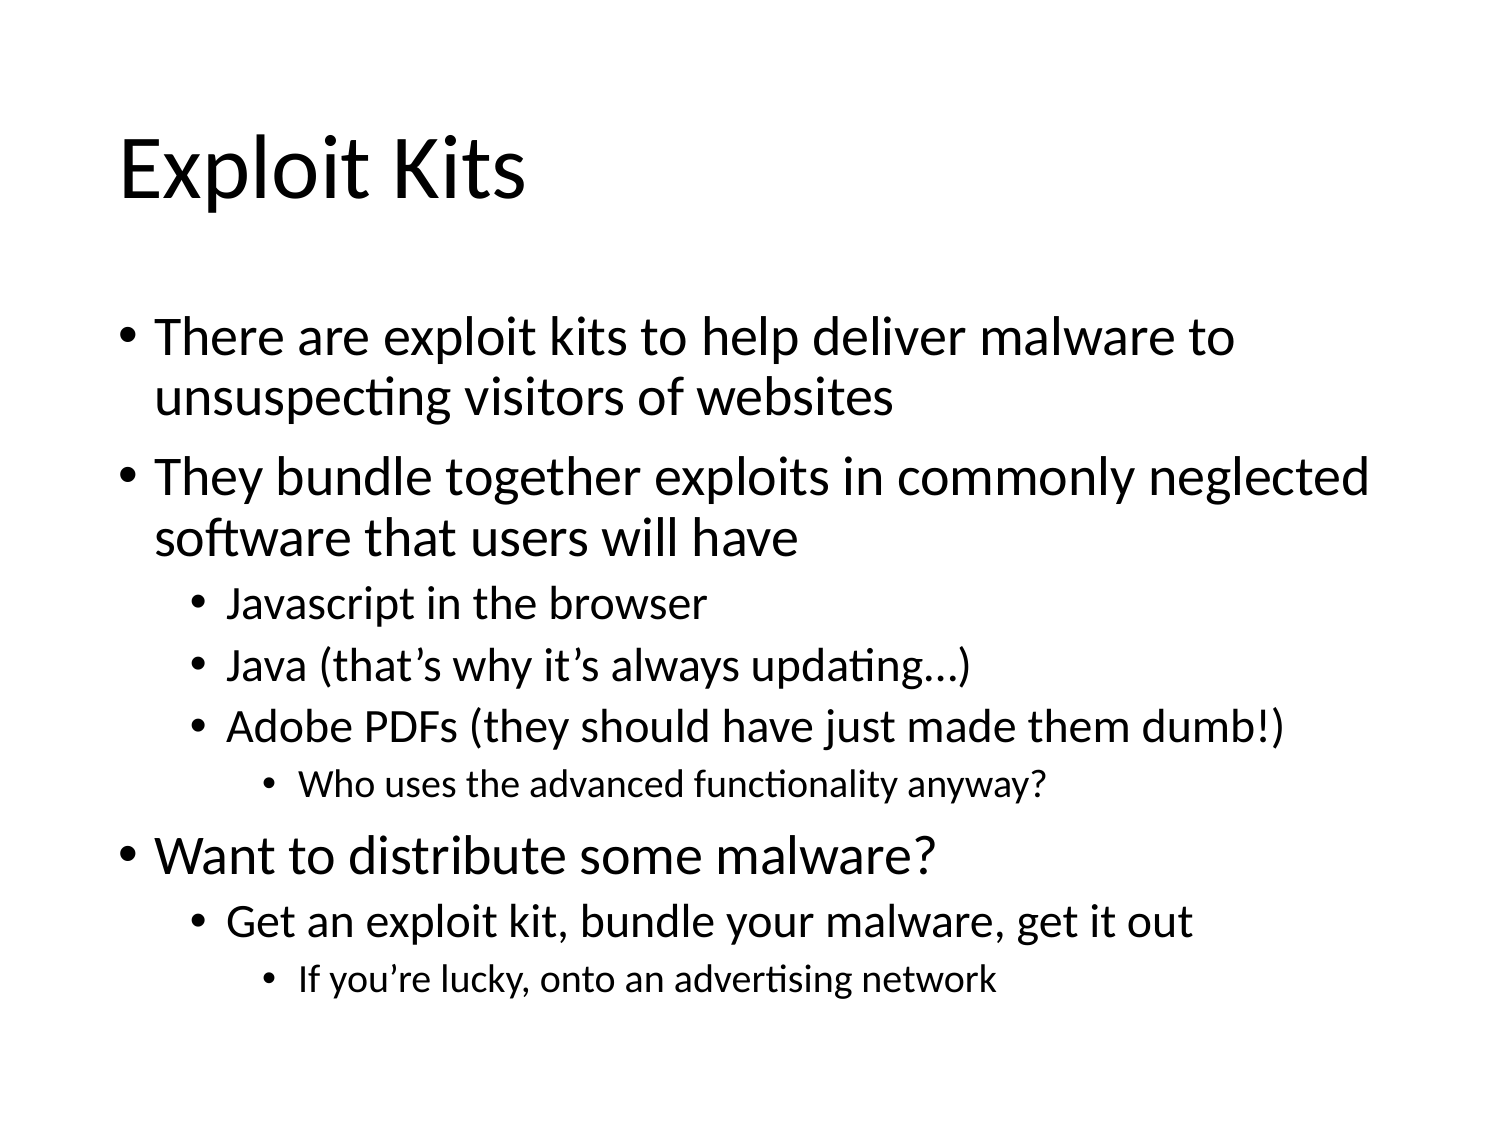

# Exploit Kits
There are exploit kits to help deliver malware to unsuspecting visitors of websites
They bundle together exploits in commonly neglected software that users will have
Javascript in the browser
Java (that’s why it’s always updating…)
Adobe PDFs (they should have just made them dumb!)
Who uses the advanced functionality anyway?
Want to distribute some malware?
Get an exploit kit, bundle your malware, get it out
If you’re lucky, onto an advertising network